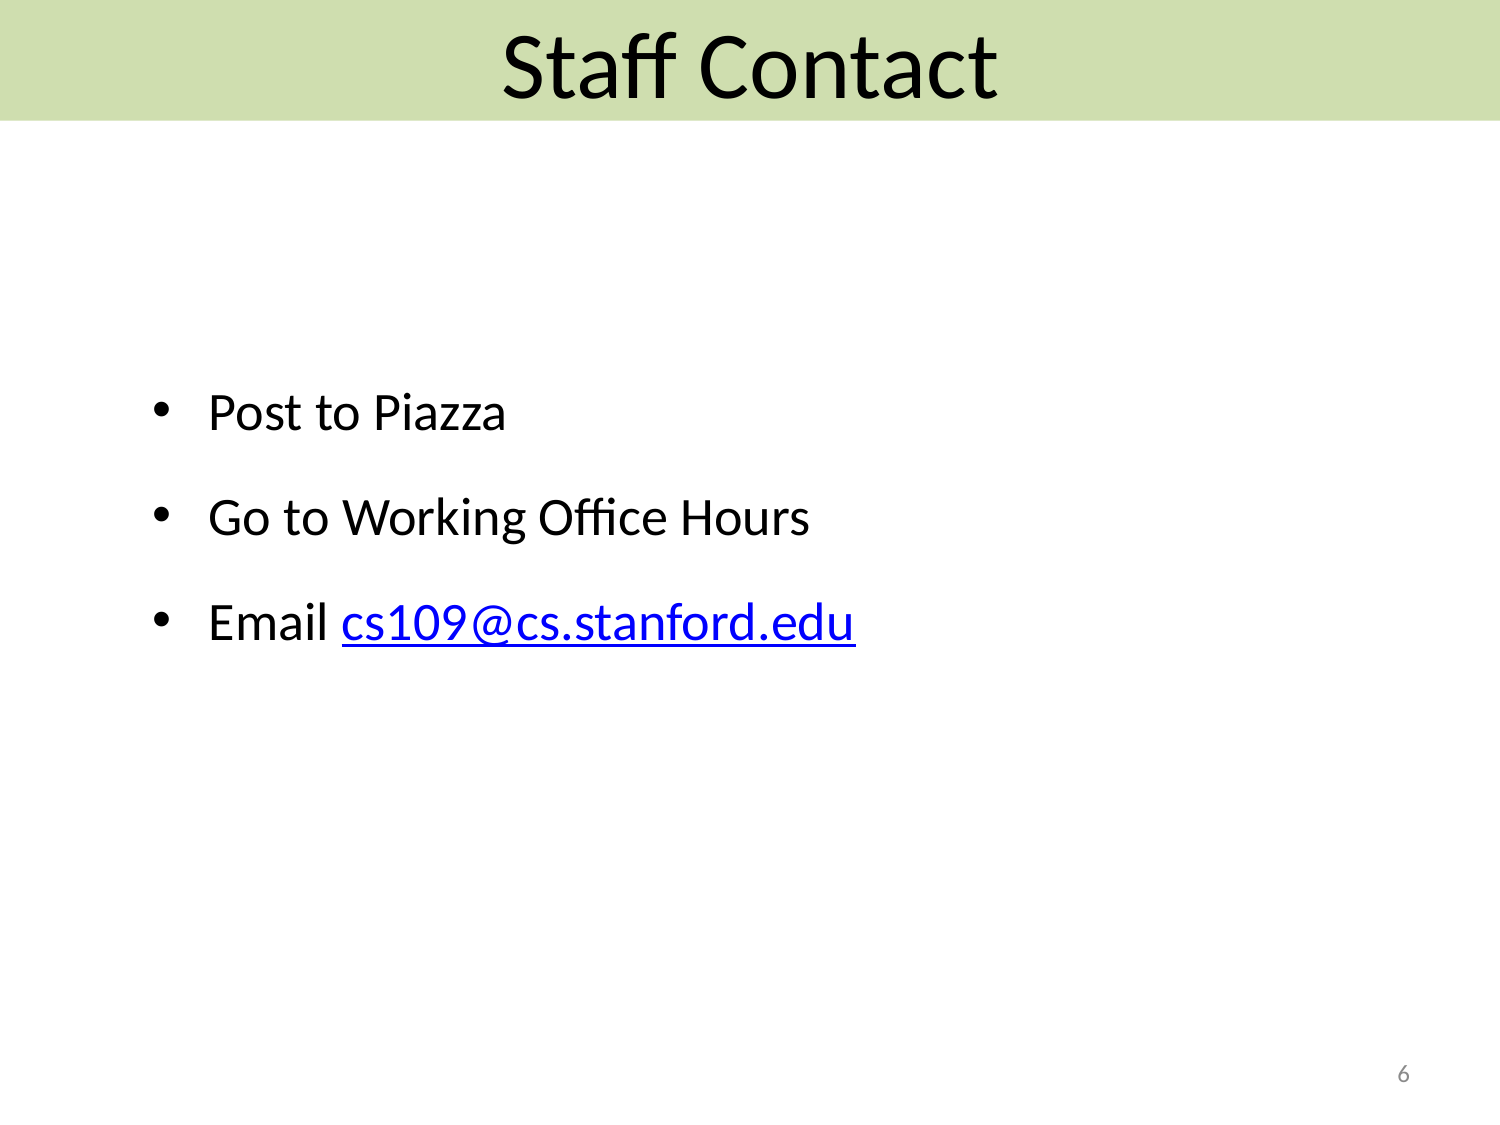

Staff Contact
Post to Piazza

Go to Working Office Hours

Email cs109@cs.stanford.edu

6